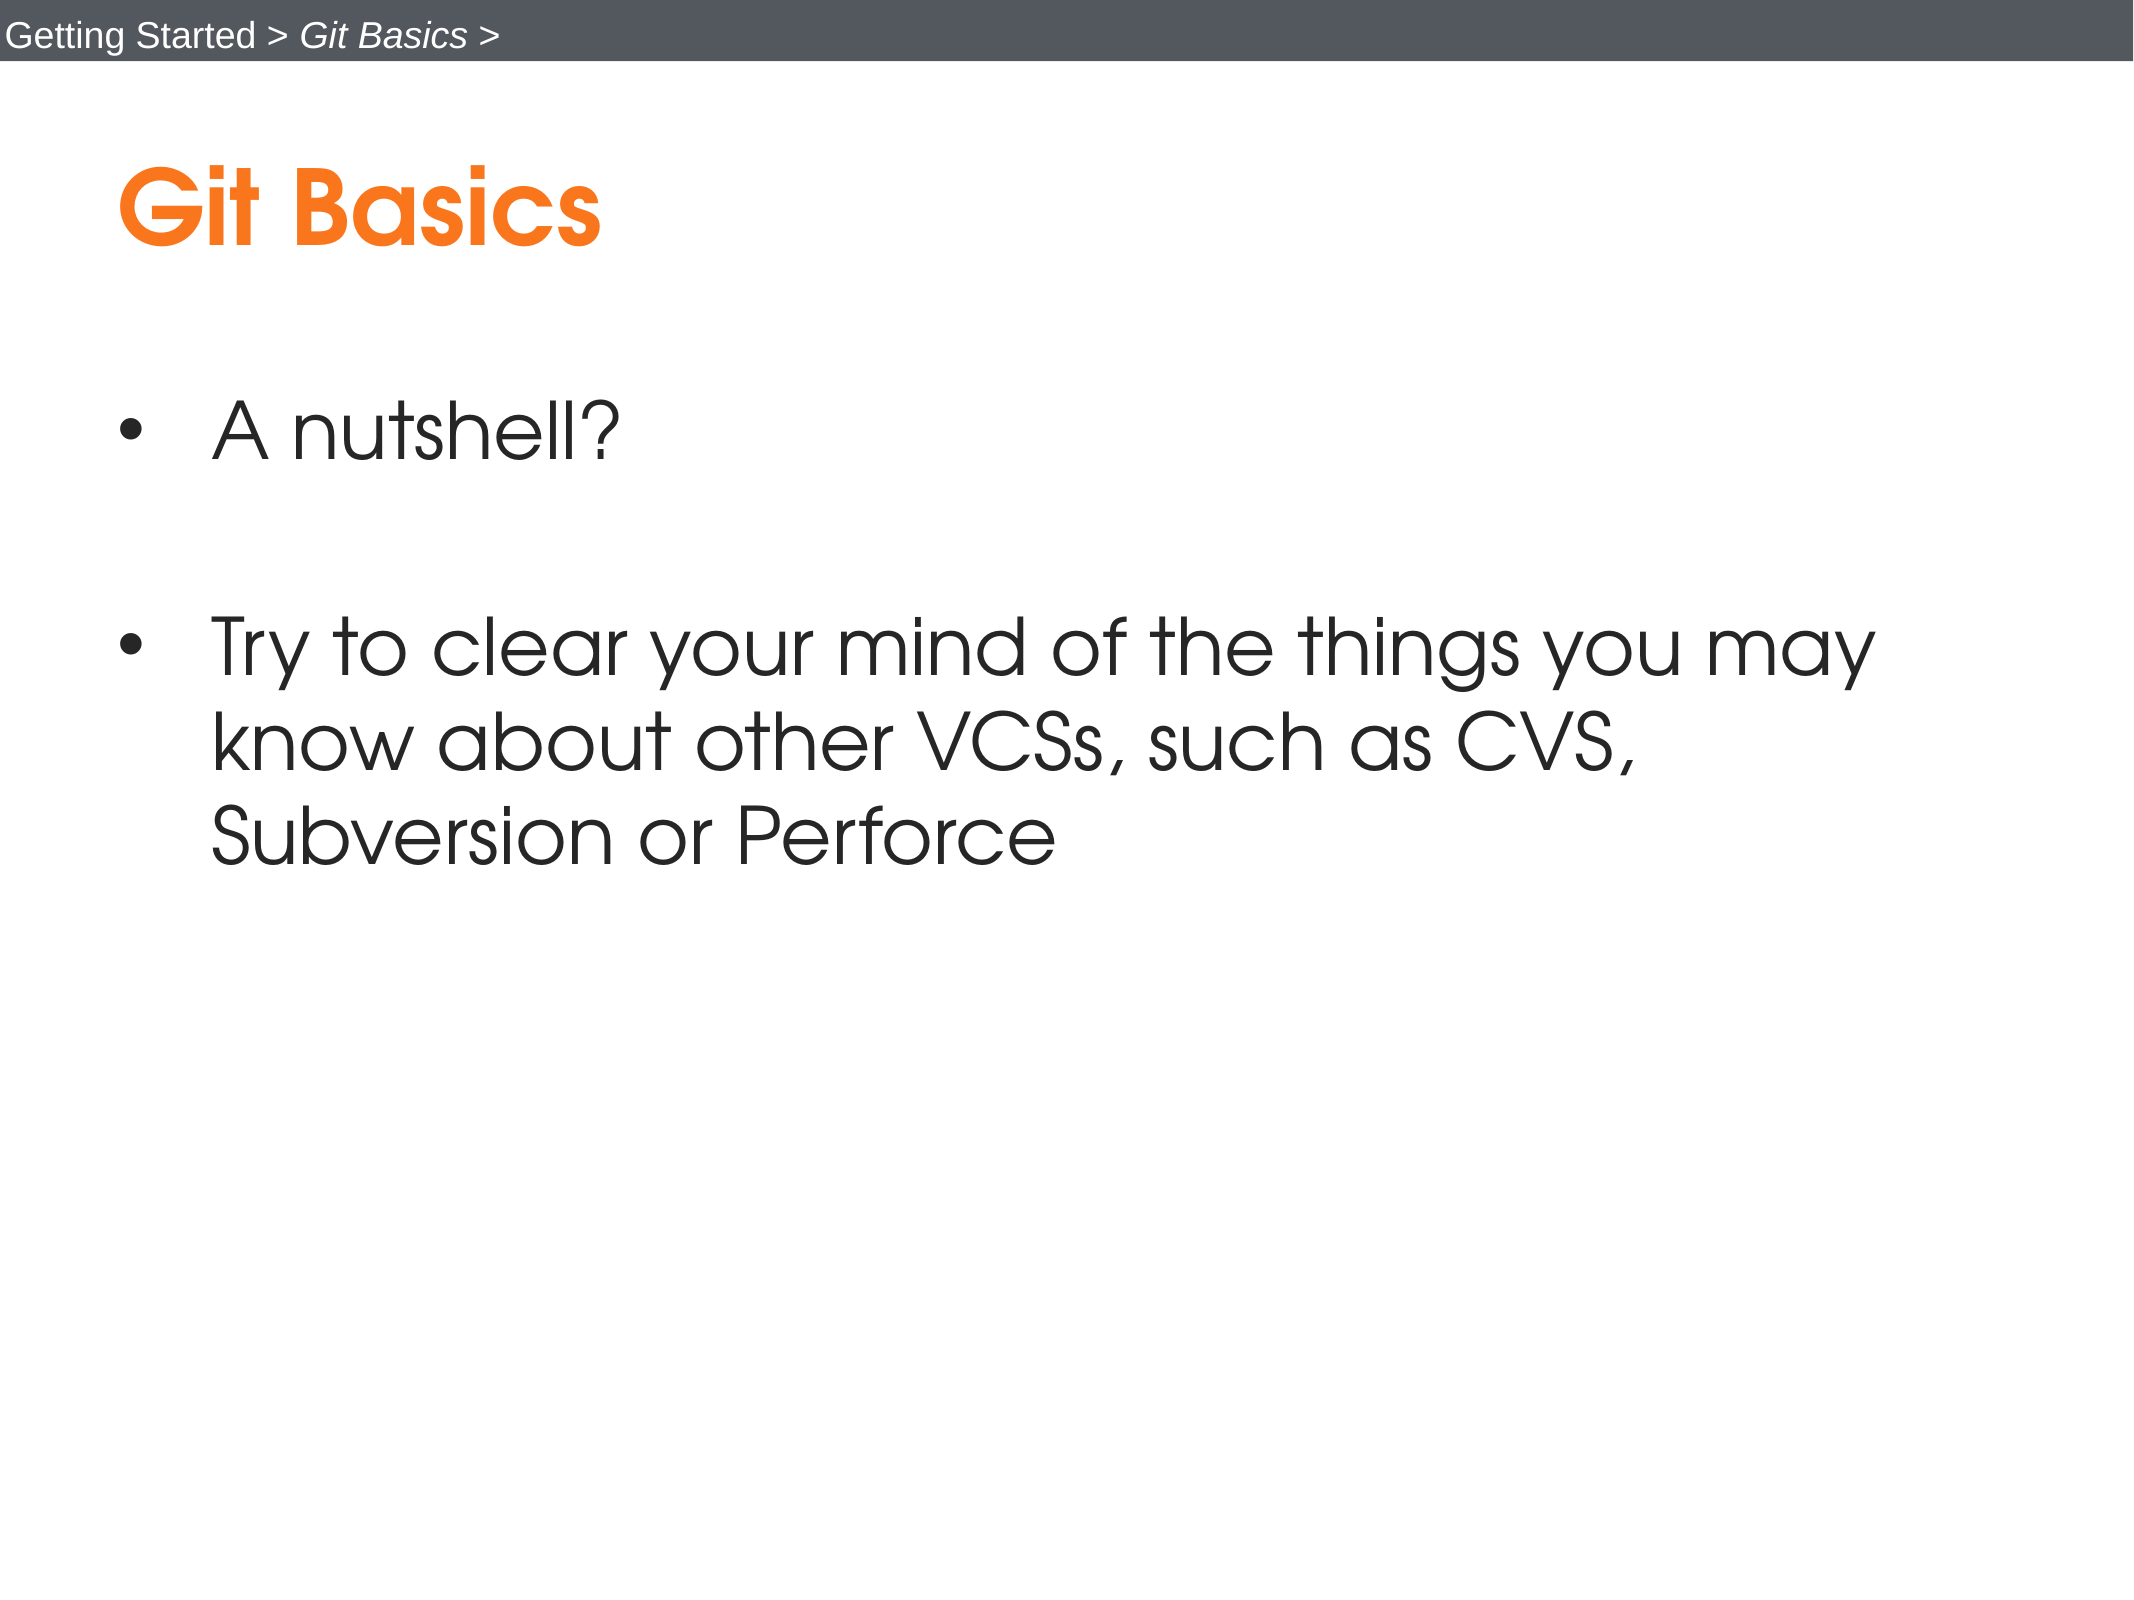

Getting Started > Git Basics >
# Git Basics
A nutshell?

Try to clear your mind of the things you may know about other VCSs, such as CVS, Subversion or Perforce